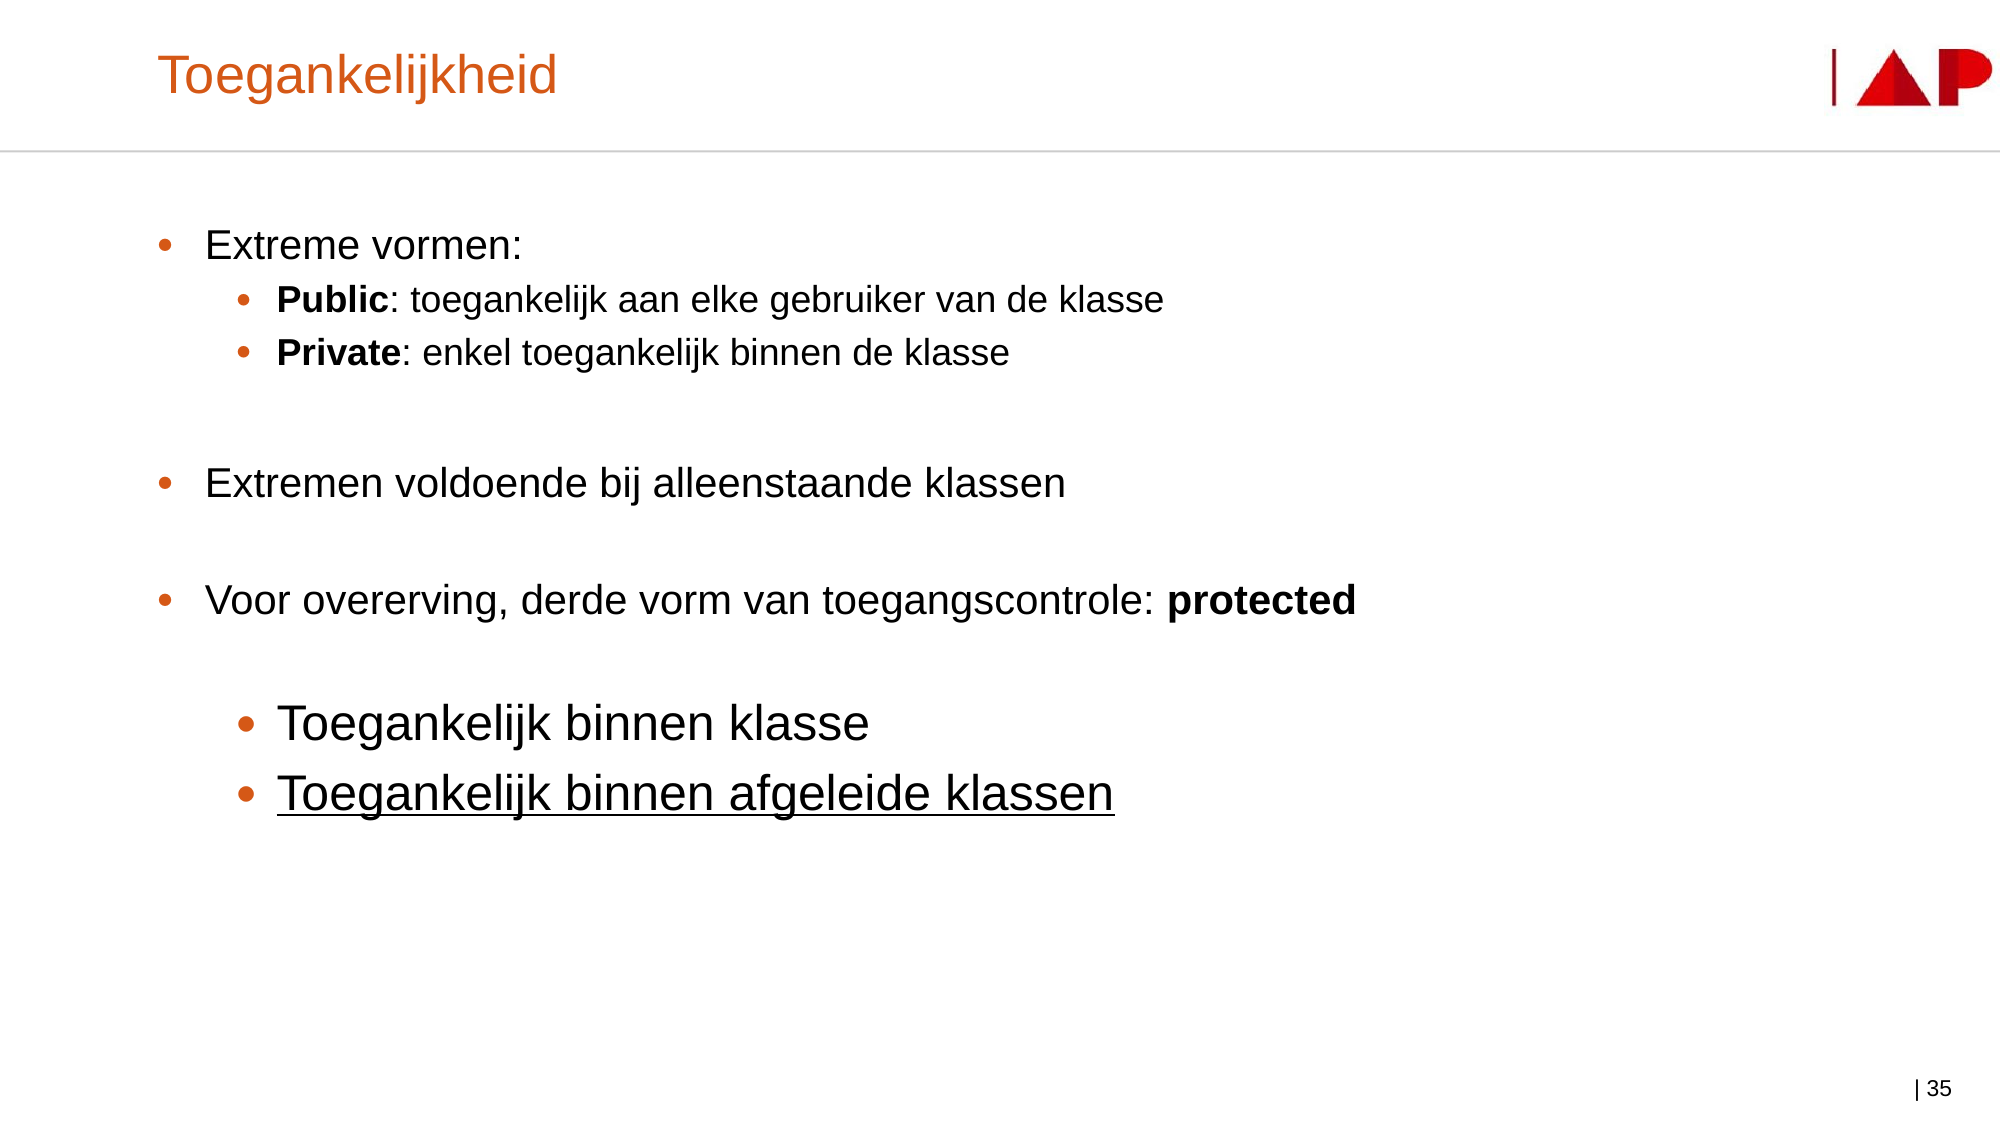

# Toegankelijkheid
Extreme vormen:
Public: toegankelijk aan elke gebruiker van de klasse
Private: enkel toegankelijk binnen de klasse

Extremen voldoende bij alleenstaande klassen

Voor overerving, derde vorm van toegangscontrole: protected

Toegankelijk binnen klasse
Toegankelijk binnen afgeleide klassen
| 35